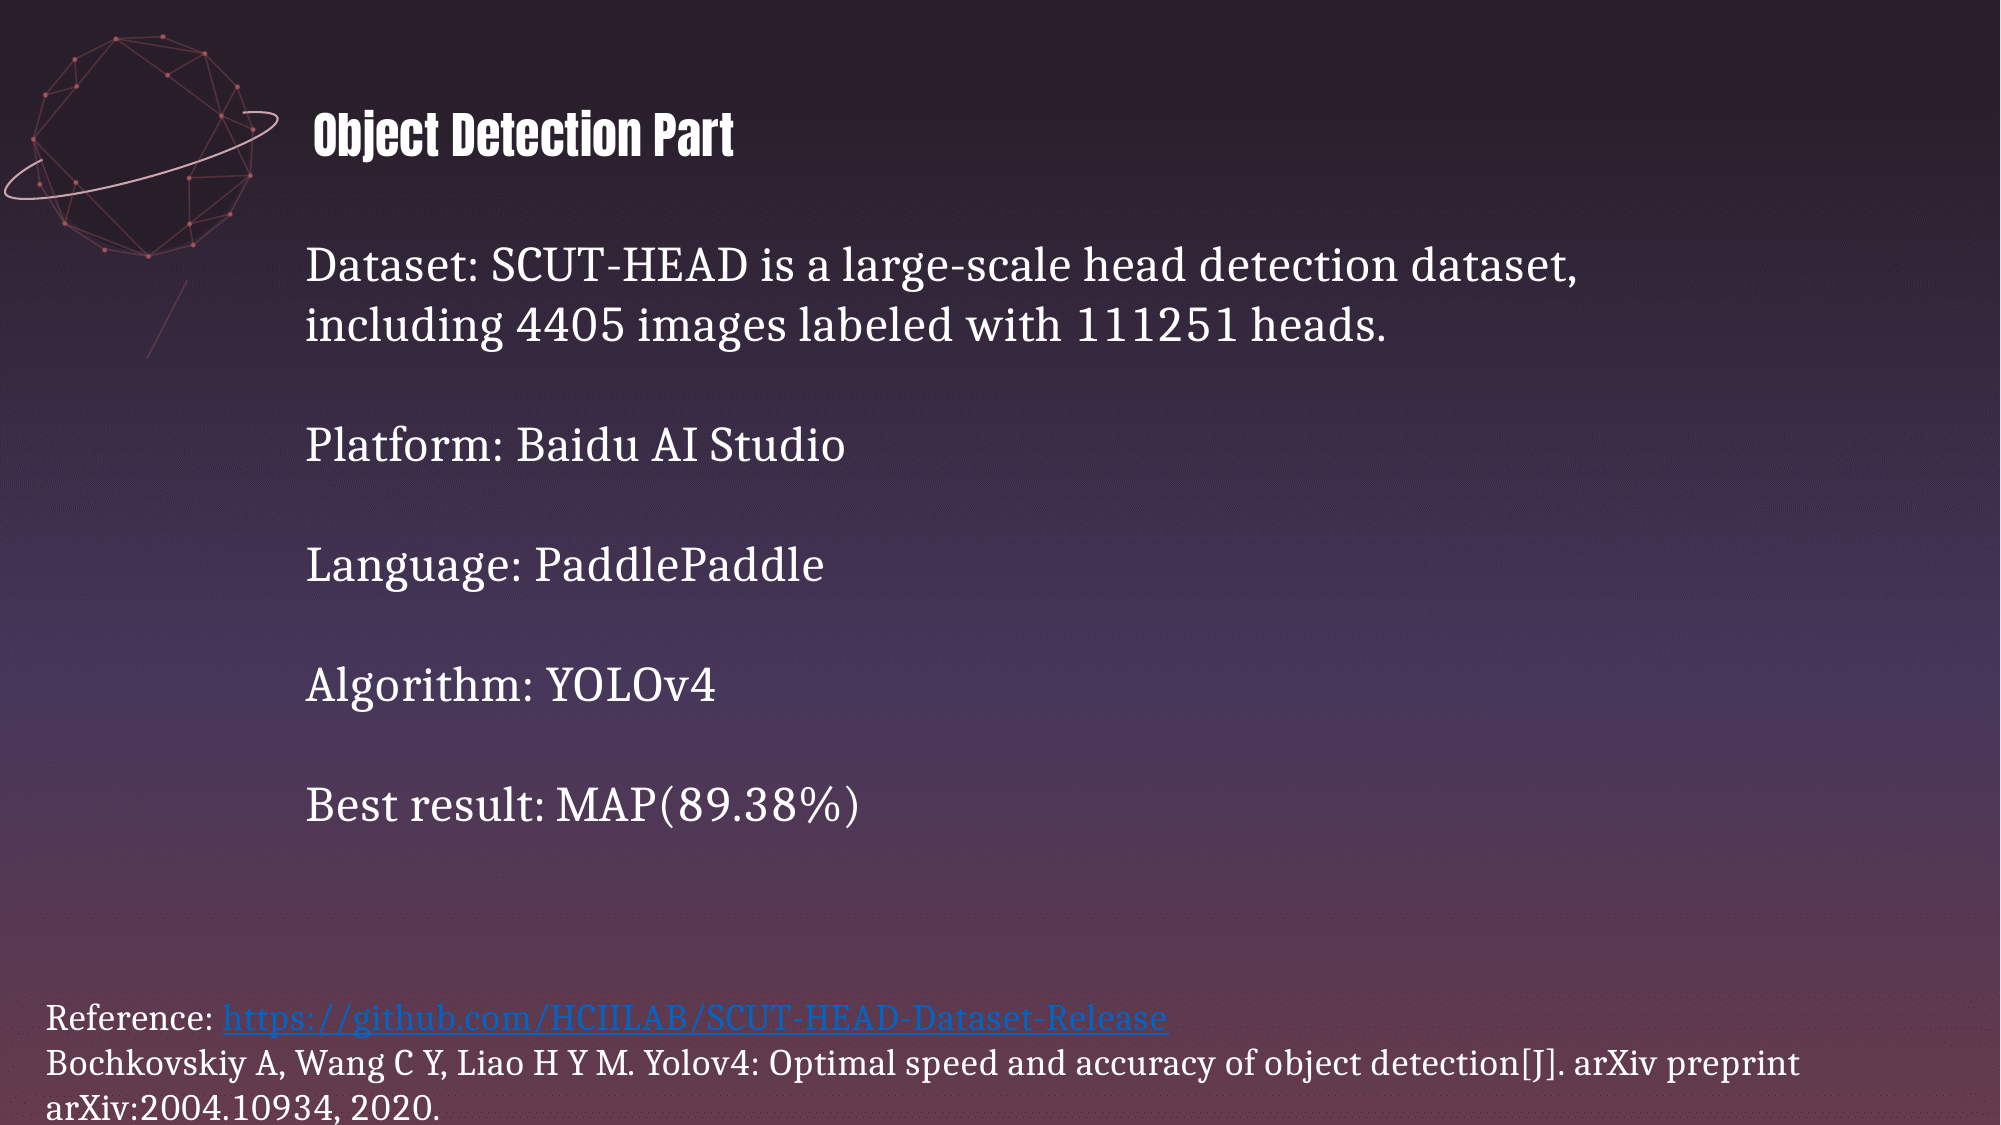

Object Detection Part
Dataset: SCUT-HEAD is a large-scale head detection dataset, including 4405 images labeled with 111251 heads.

Platform: Baidu AI Studio

Language: PaddlePaddle

Algorithm: YOLOv4

Best result: MAP(89.38%)

Reference: https://github.com/HCIILAB/SCUT-HEAD-Dataset-Release
Bochkovskiy A, Wang C Y, Liao H Y M. Yolov4: Optimal speed and accuracy of object detection[J]. arXiv preprint arXiv:2004.10934, 2020.